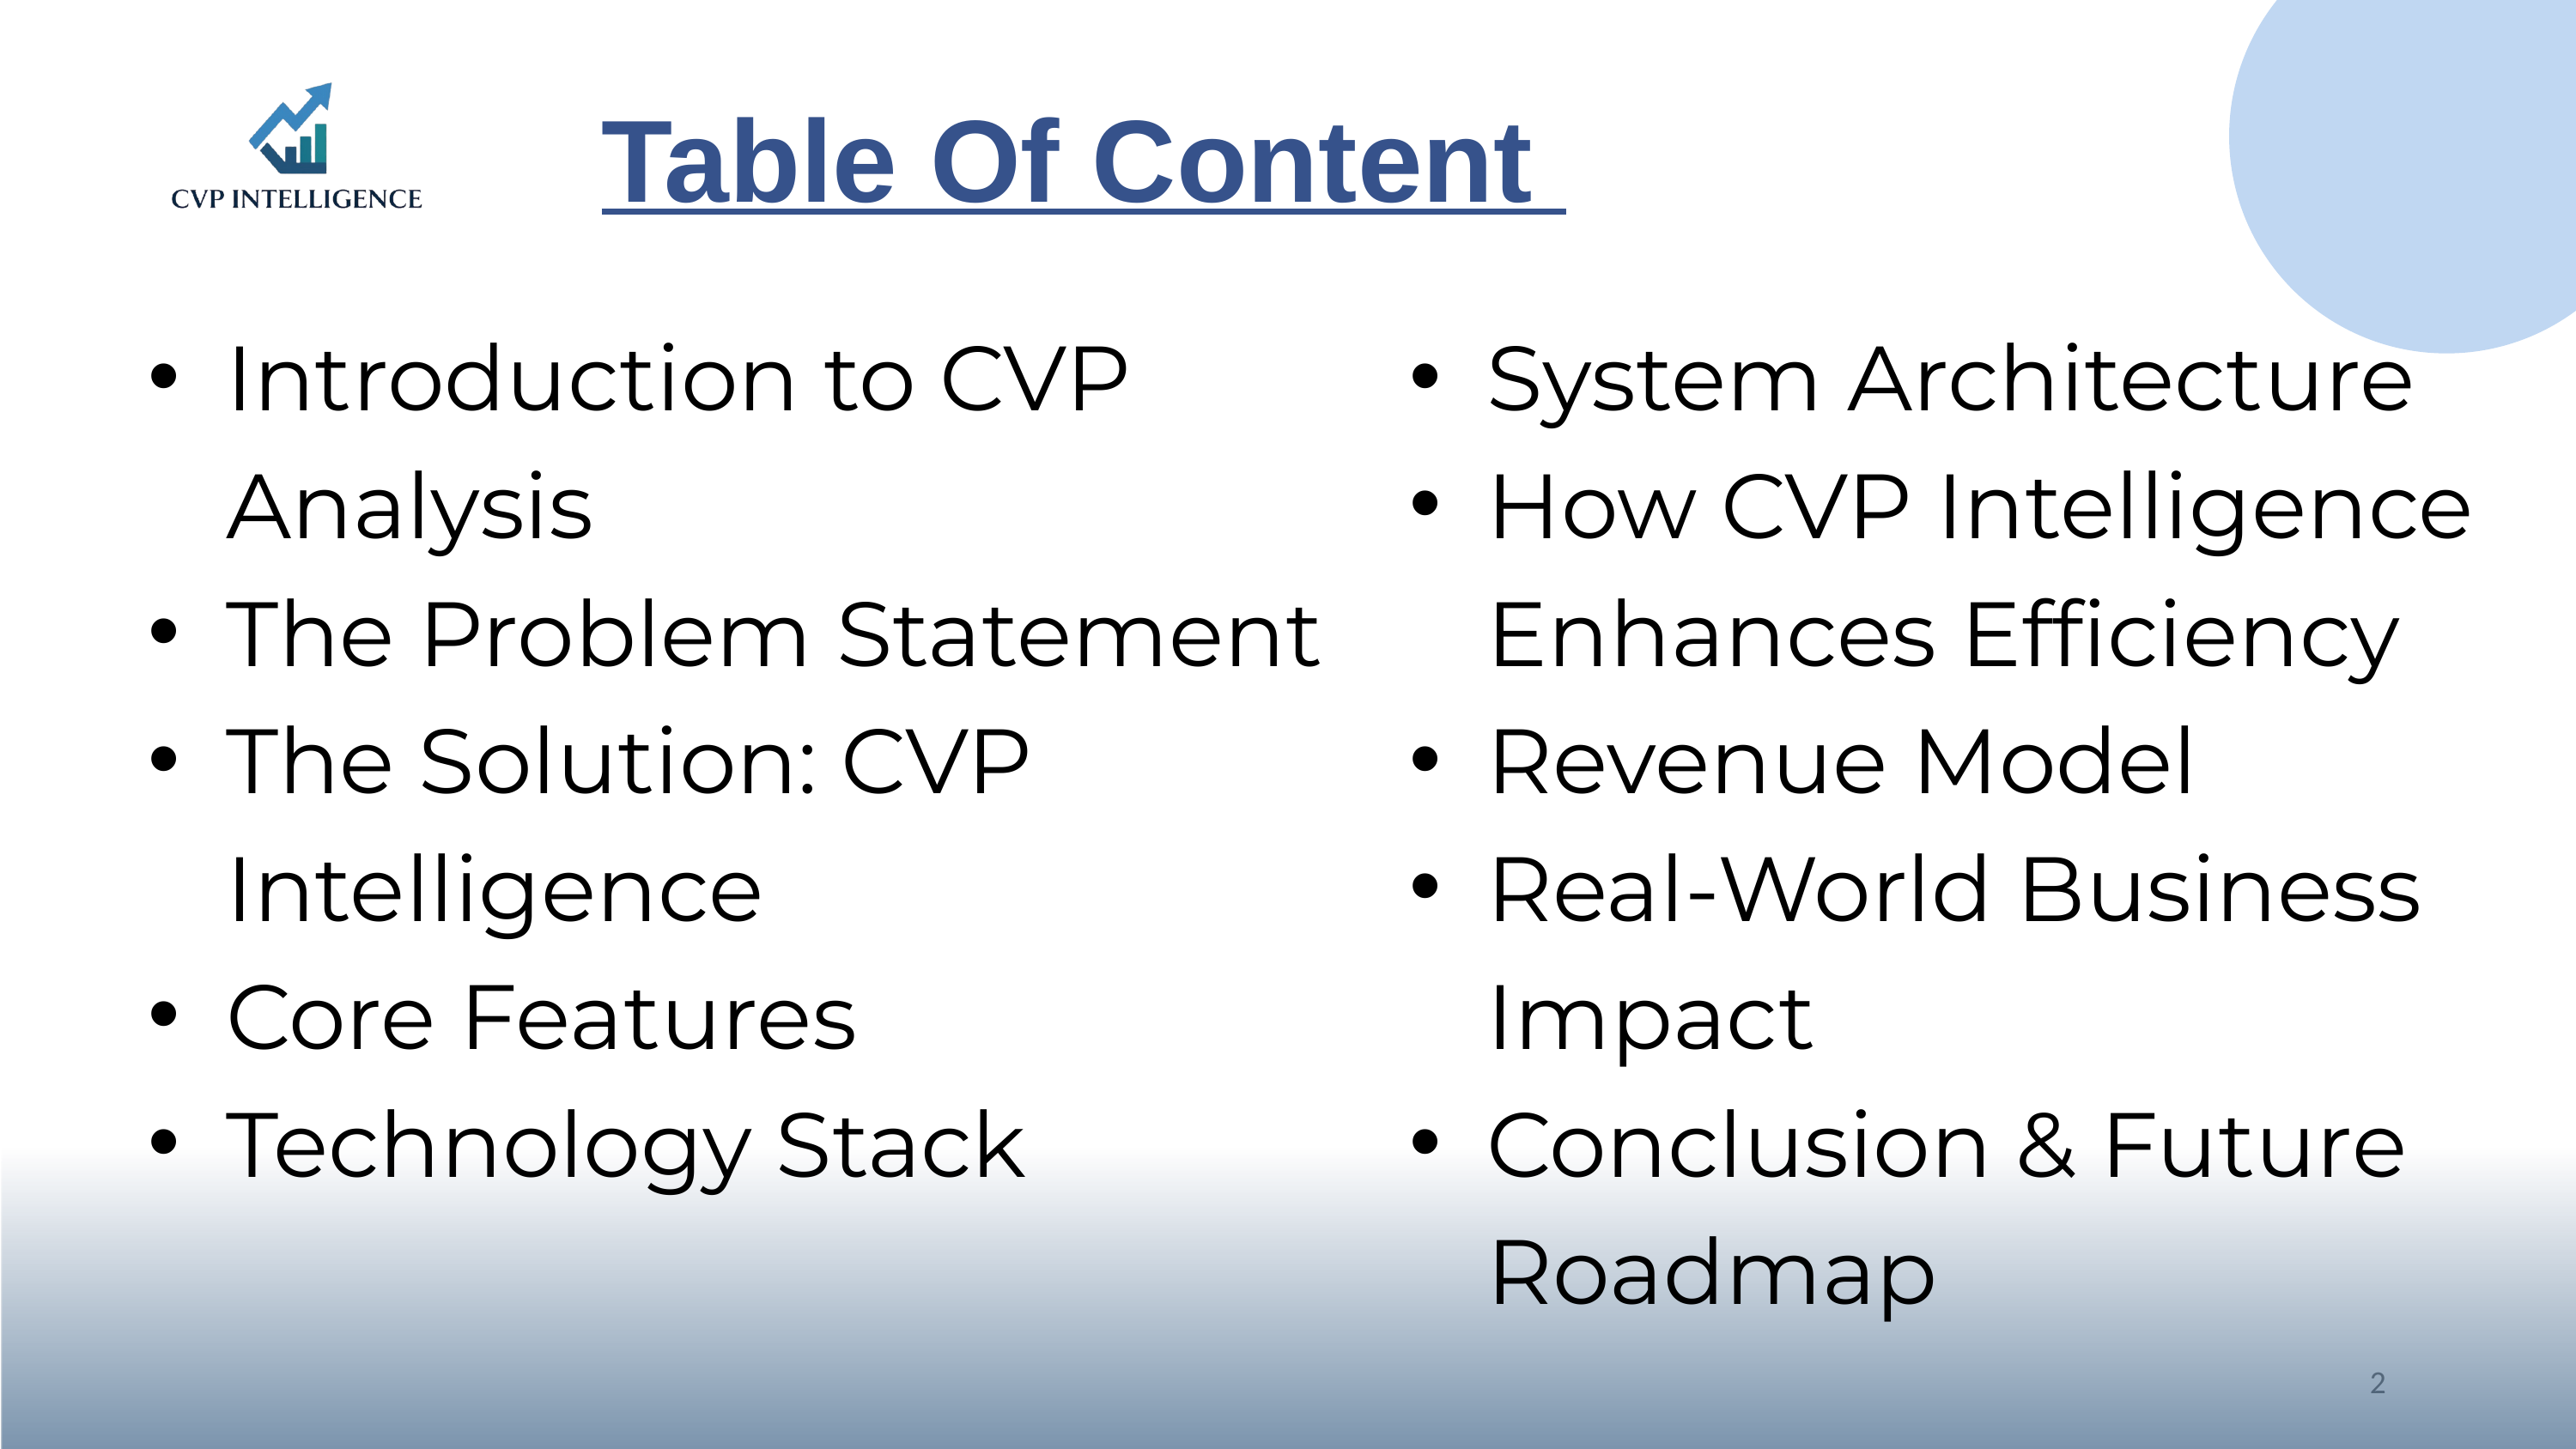

Table Of Content
Introduction to CVP   Analysis
The Problem Statement
The Solution: CVP Intelligence
Core Features
Technology Stack
System Architecture
How CVP Intelligence Enhances Efficiency
Revenue Model
Real-World Business Impact
Conclusion & Future Roadmap

2